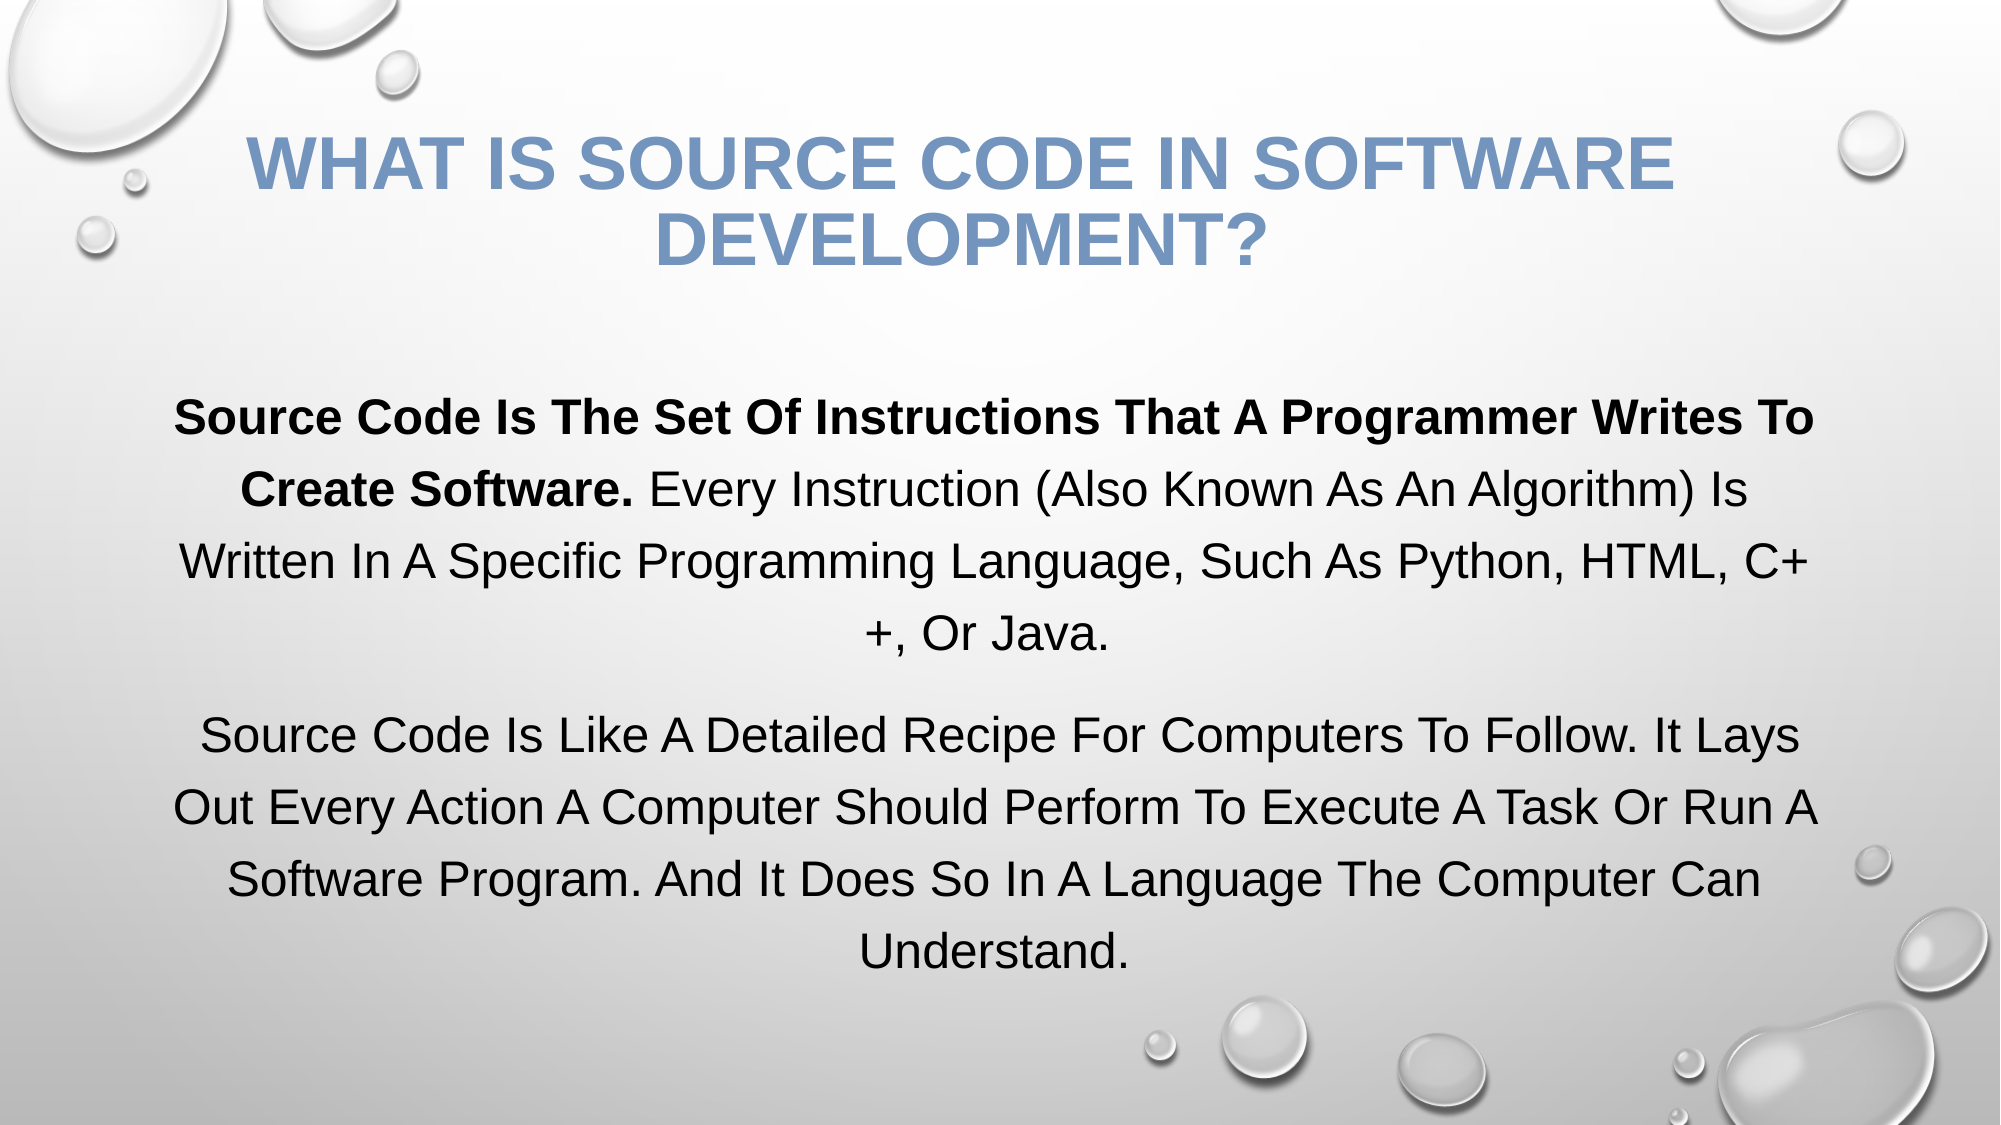

# What is source code in software development?
Source Code Is The Set Of Instructions That A Programmer Writes To Create Software. Every Instruction (Also Known As An Algorithm) Is Written In A Specific Programming Language, Such As Python, HTML, C++, Or Java.
 Source Code Is Like A Detailed Recipe For Computers To Follow. It Lays Out Every Action A Computer Should Perform To Execute A Task Or Run A Software Program. And It Does So In A Language The Computer Can Understand.